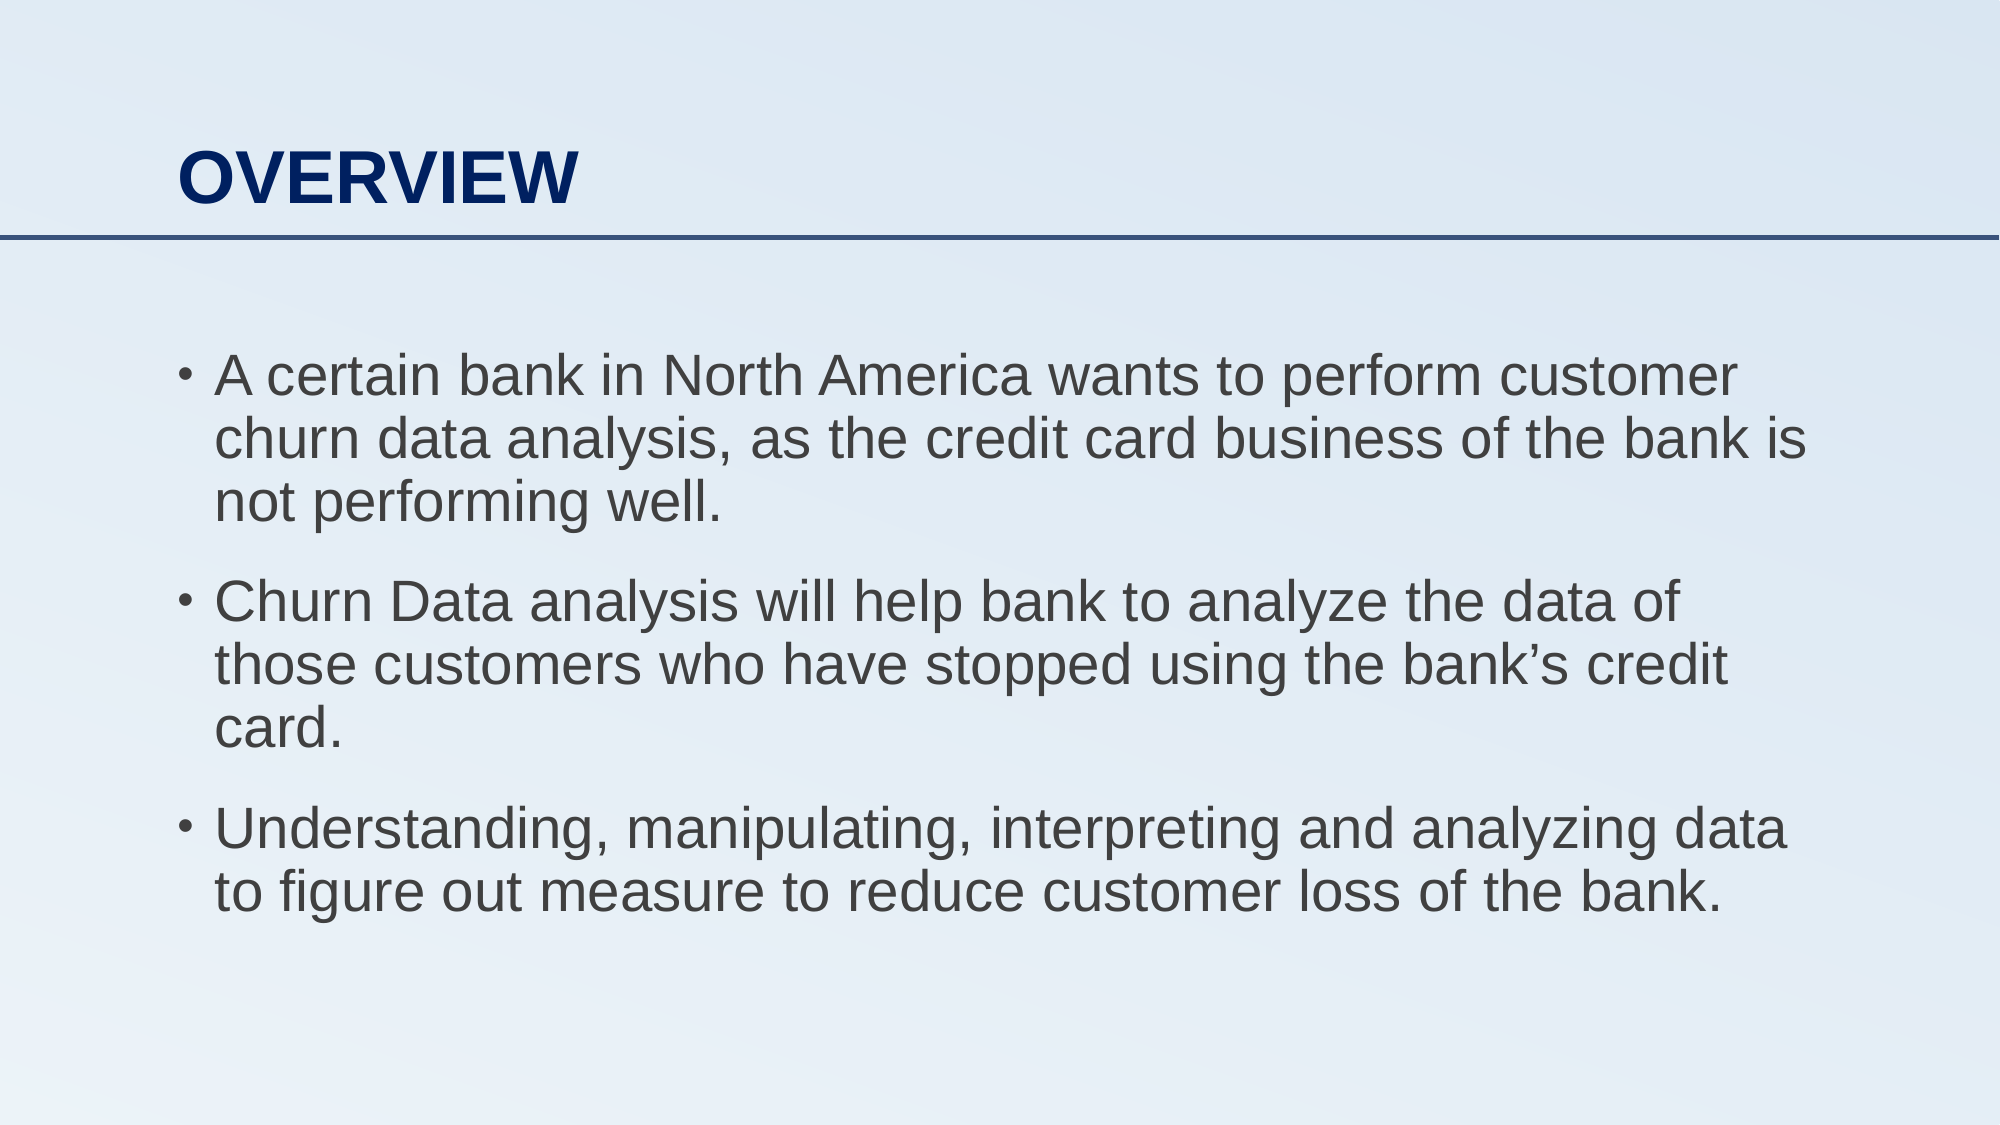

# OVERVIEW
A certain bank in North America wants to perform customer churn data analysis, as the credit card business of the bank is not performing well.
Churn Data analysis will help bank to analyze the data of those customers who have stopped using the bank’s credit card.
Understanding, manipulating, interpreting and analyzing data to figure out measure to reduce customer loss of the bank.